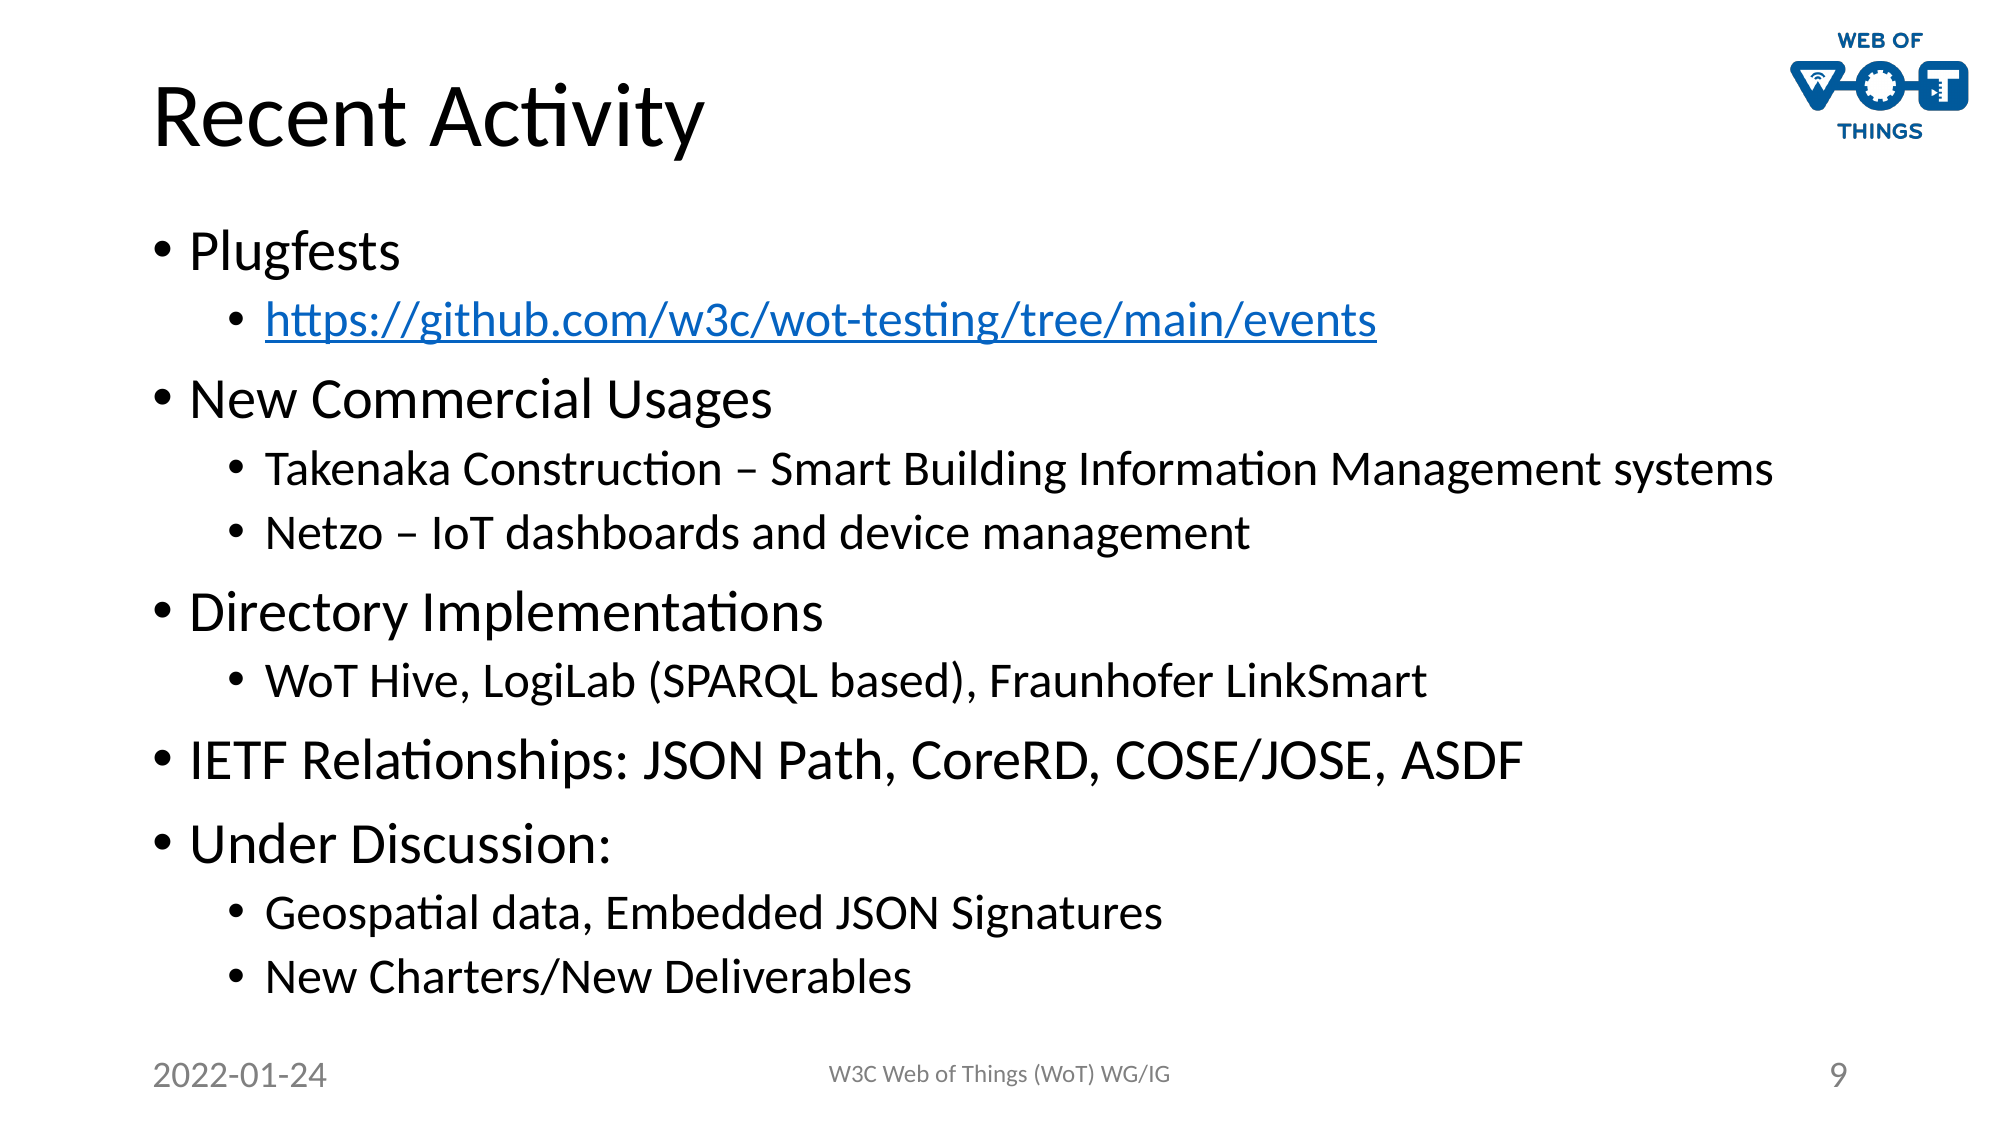

# Recent Activity
Plugfests
https://github.com/w3c/wot-testing/tree/main/events
New Commercial Usages
Takenaka Construction – Smart Building Information Management systems
Netzo – IoT dashboards and device management
Directory Implementations
WoT Hive, LogiLab (SPARQL based), Fraunhofer LinkSmart
IETF Relationships: JSON Path, CoreRD, COSE/JOSE, ASDF
Under Discussion:
Geospatial data, Embedded JSON Signatures
New Charters/New Deliverables

2022-01-24
W3C Web of Things (WoT) WG/IG
9